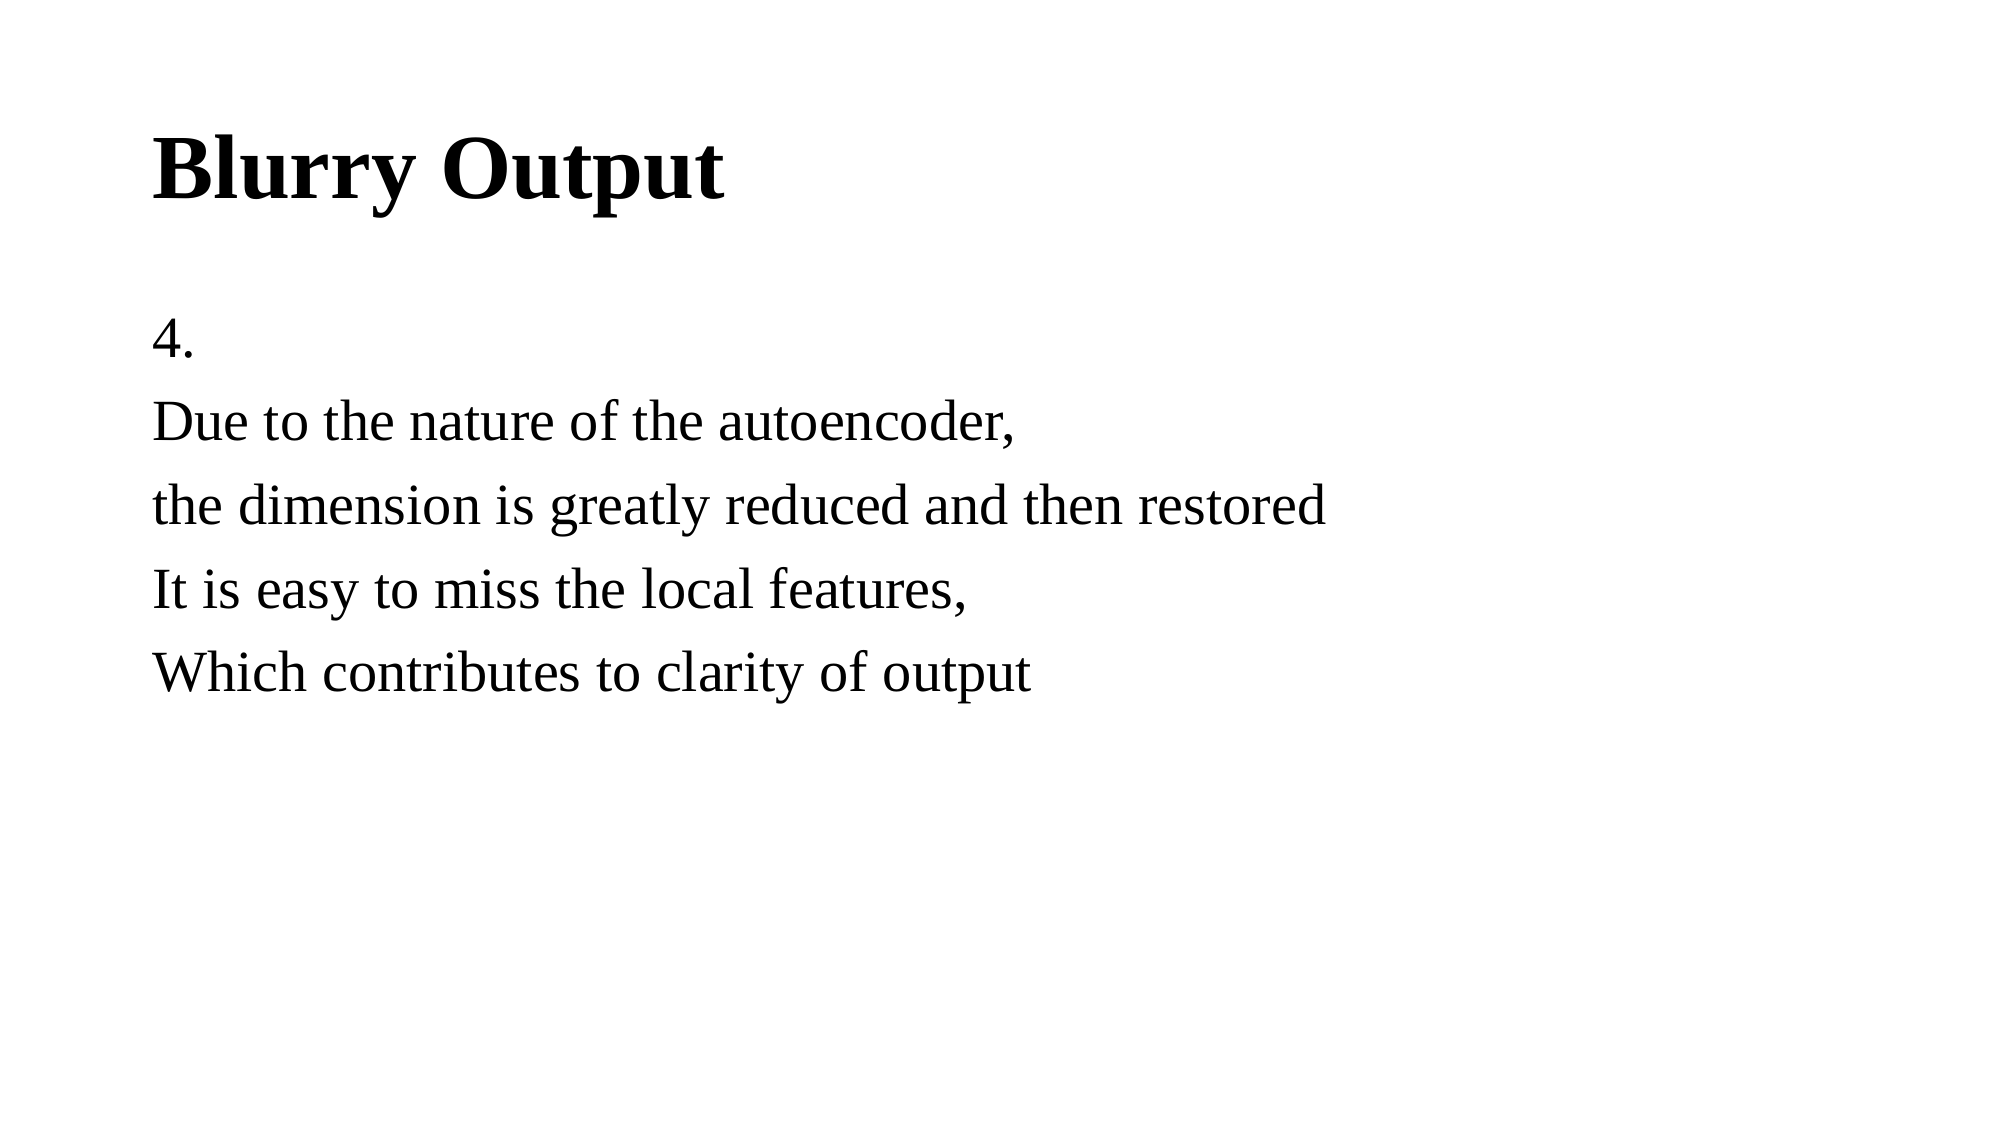

# Blurry Output
4.
Due to the nature of the autoencoder,
the dimension is greatly reduced and then restored
It is easy to miss the local features,
Which contributes to clarity of output